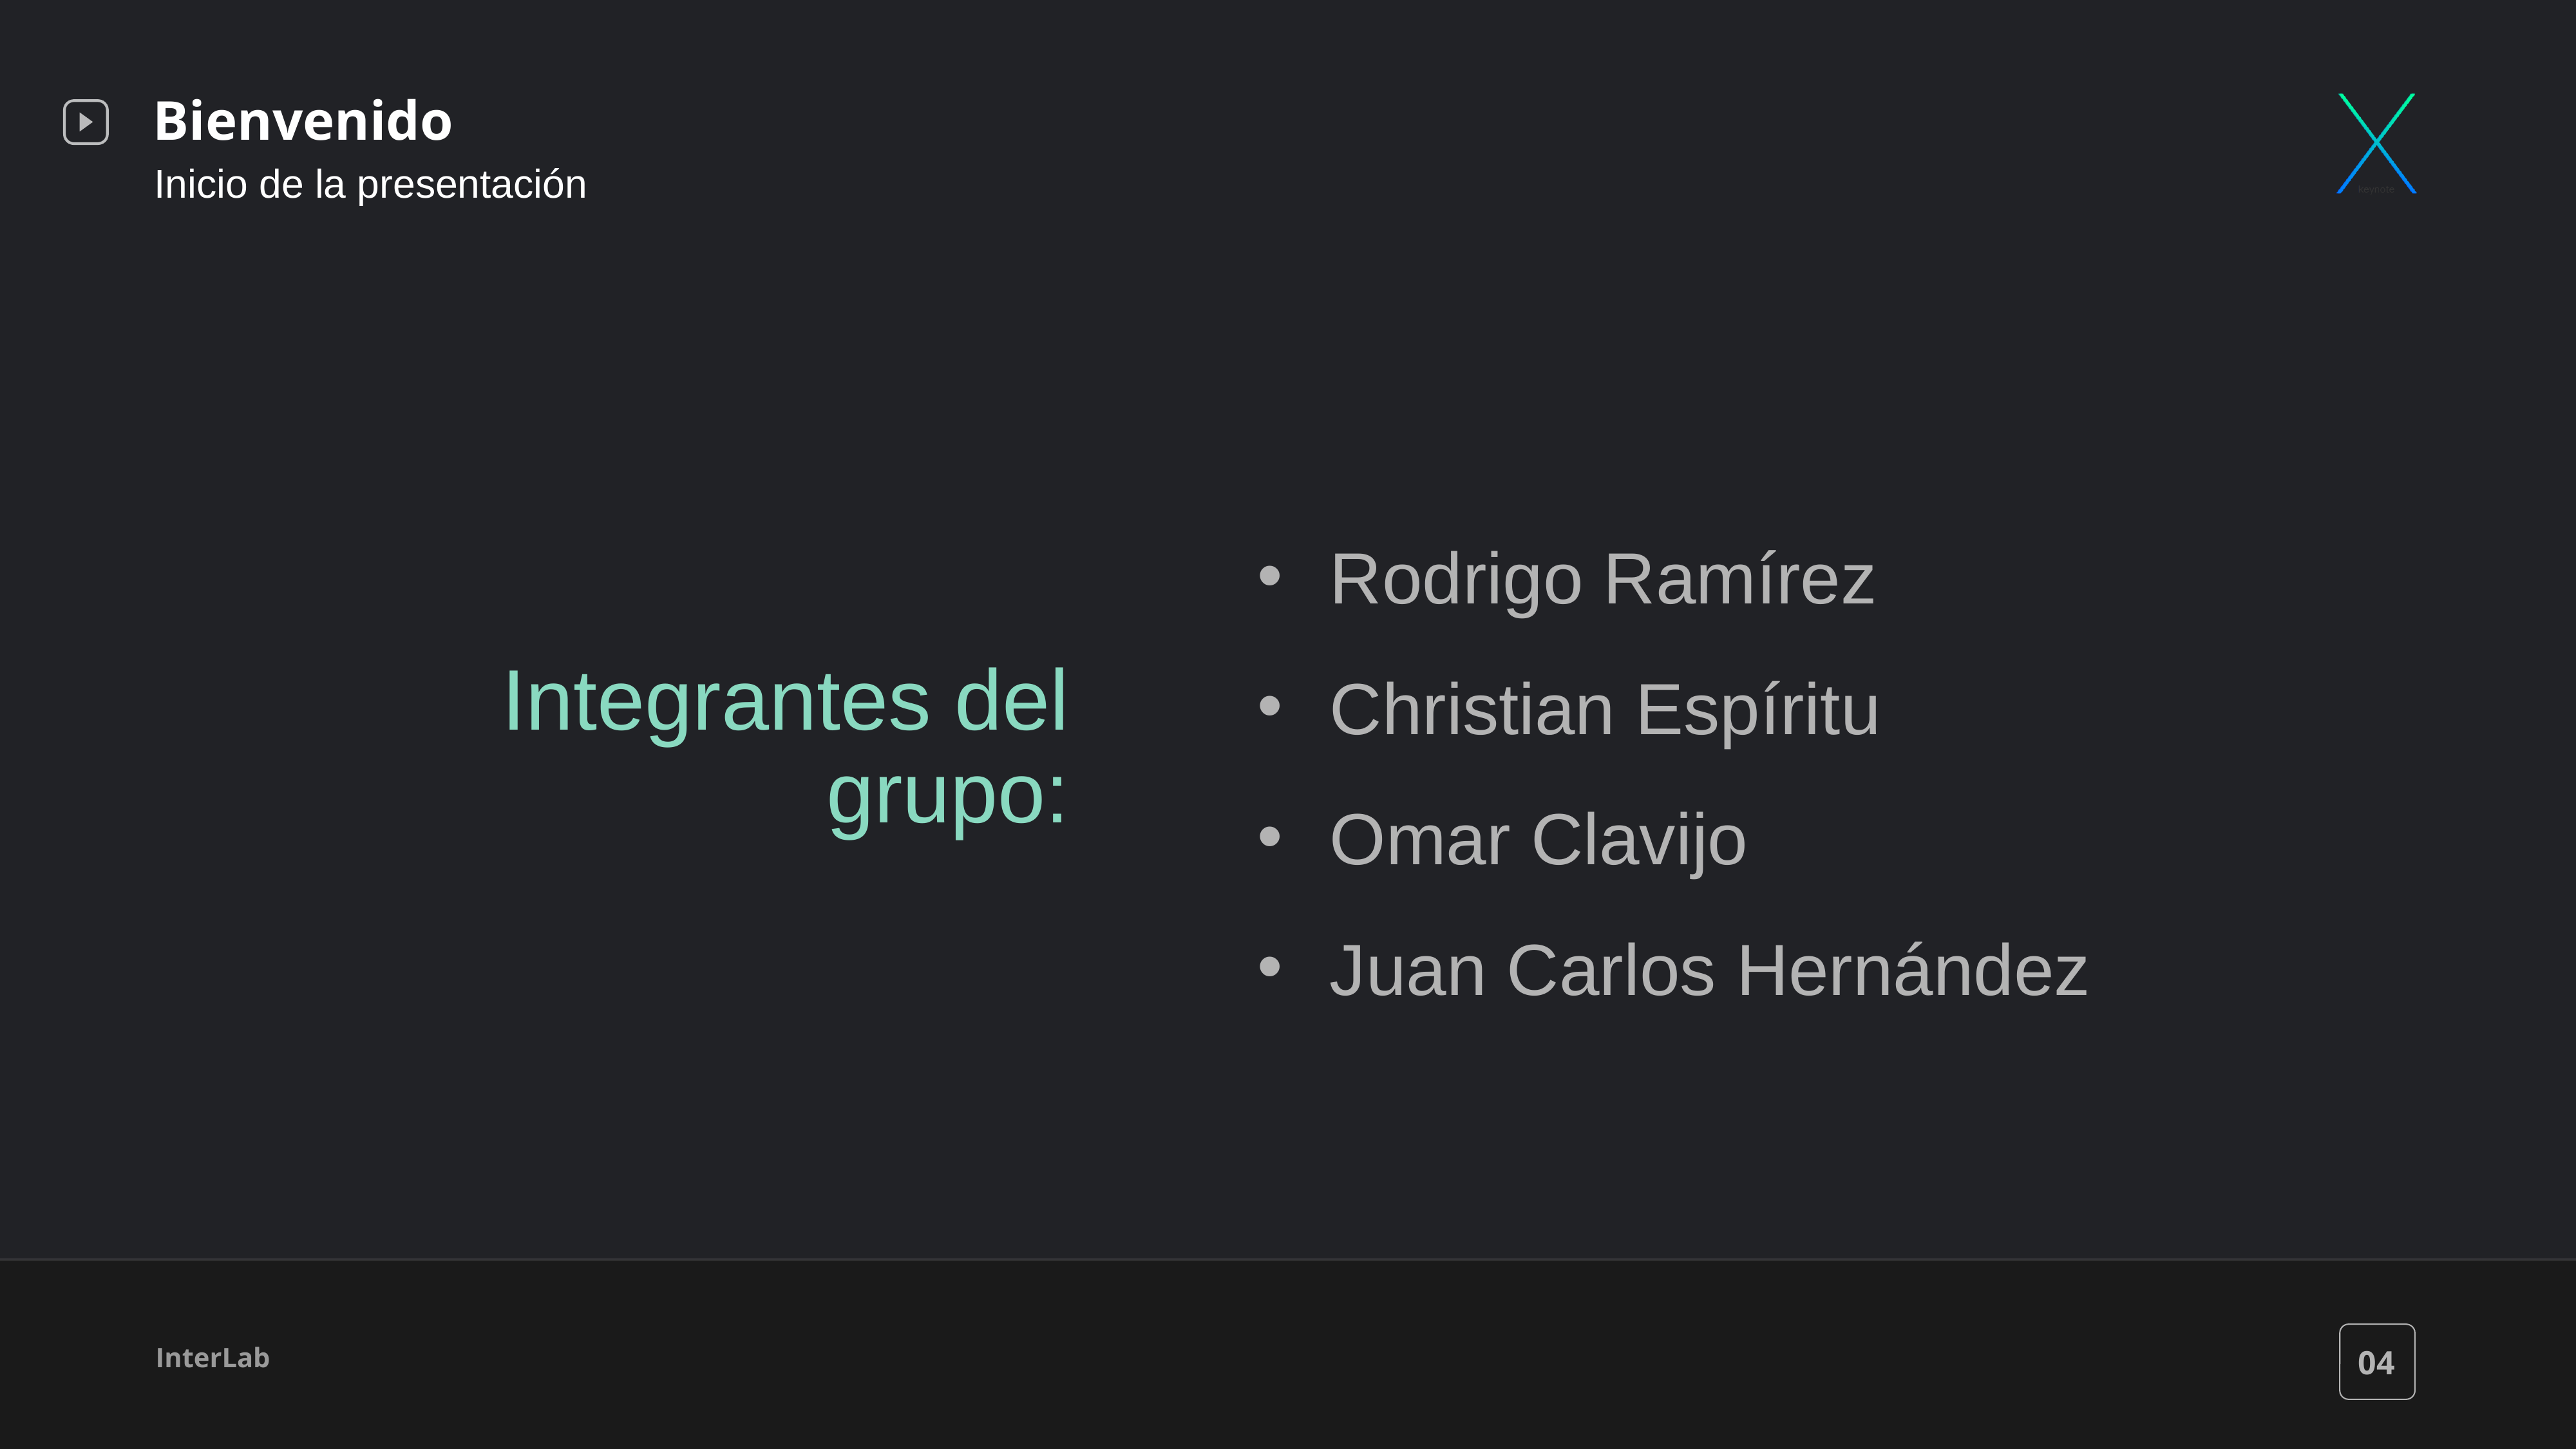

Bienvenido
Inicio de la presentación
Rodrigo Ramírez
Christian Espíritu
Omar Clavijo
Juan Carlos Hernández
Integrantes del grupo:
04